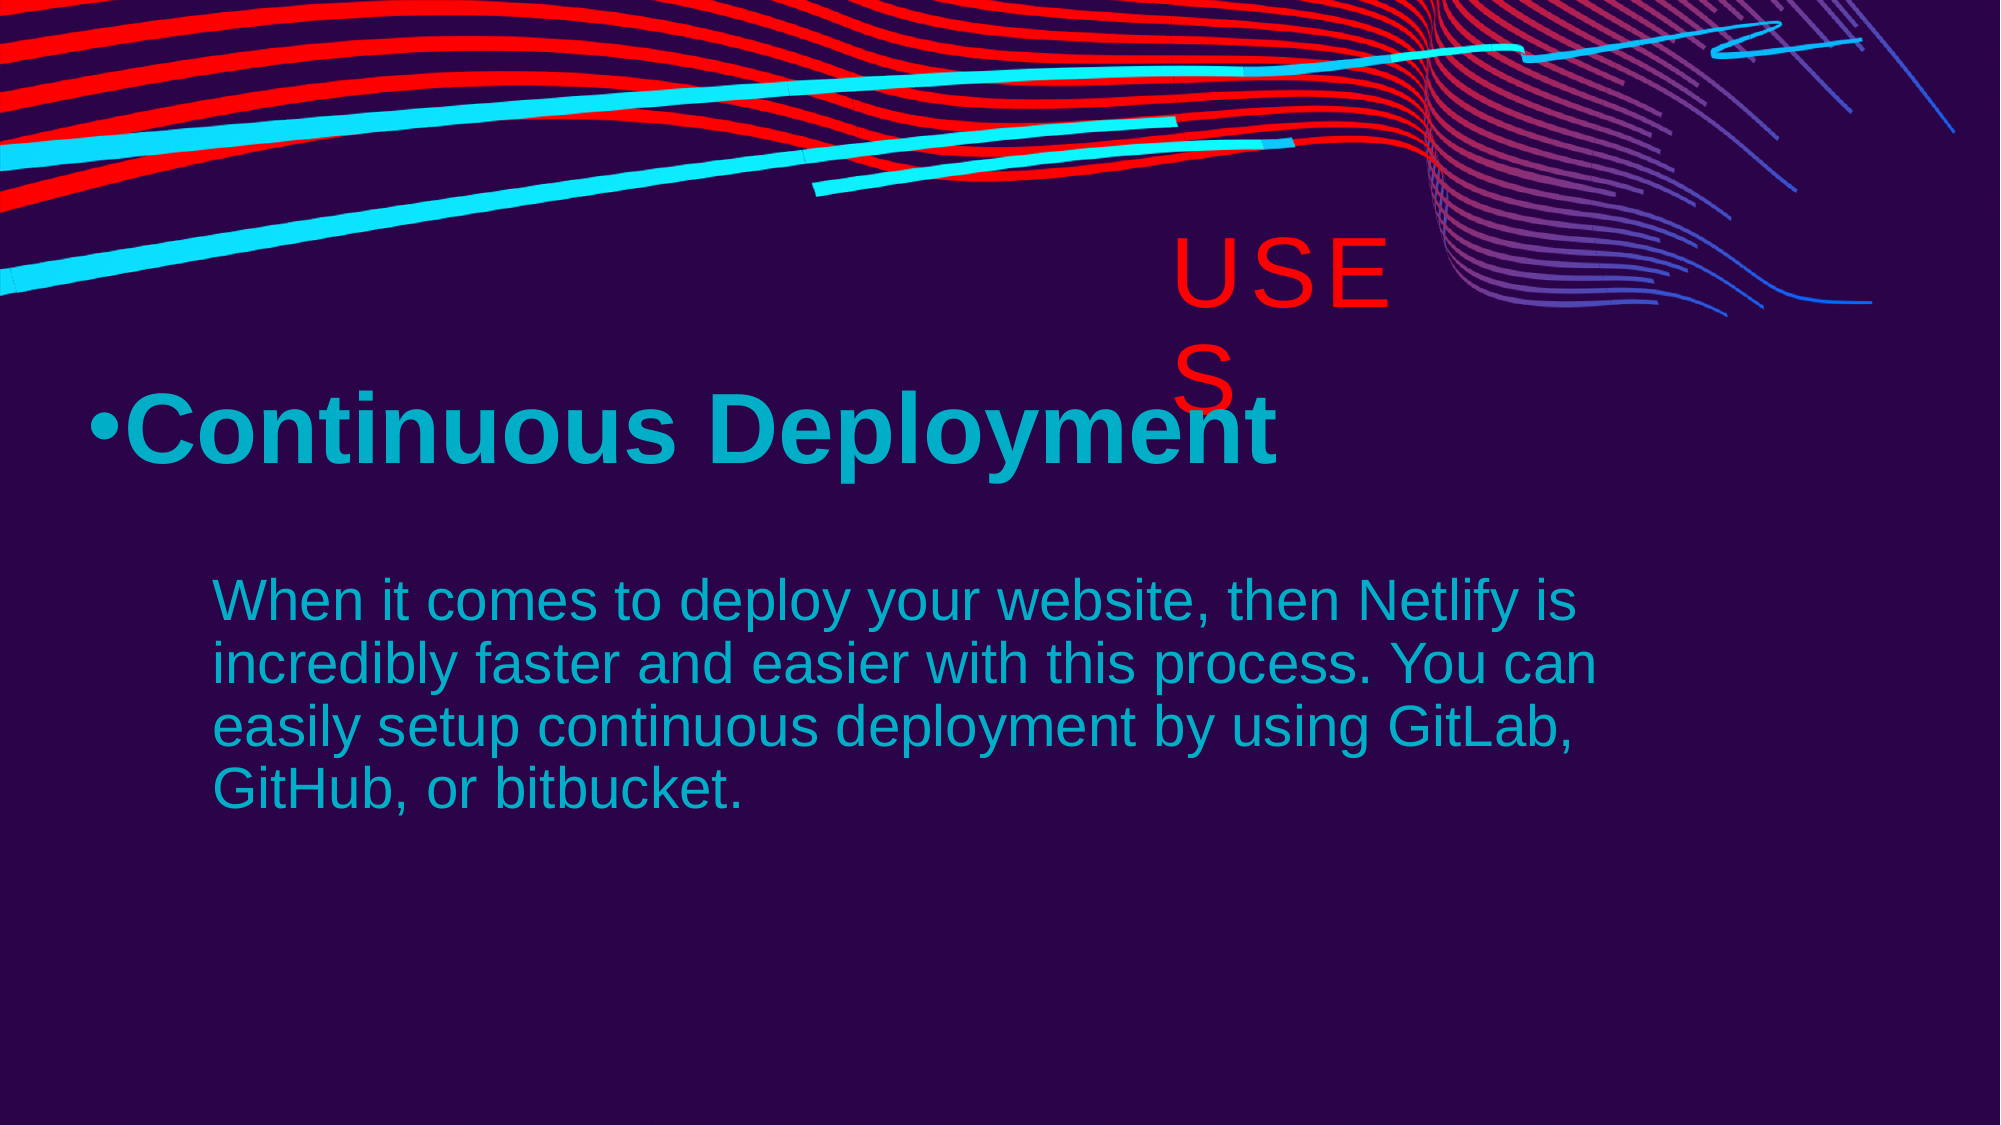

# USES
Continuous Deployment
When it comes to deploy your website, then Netlify is incredibly faster and easier with this process. You can easily setup continuous deployment by using GitLab, GitHub, or bitbucket.